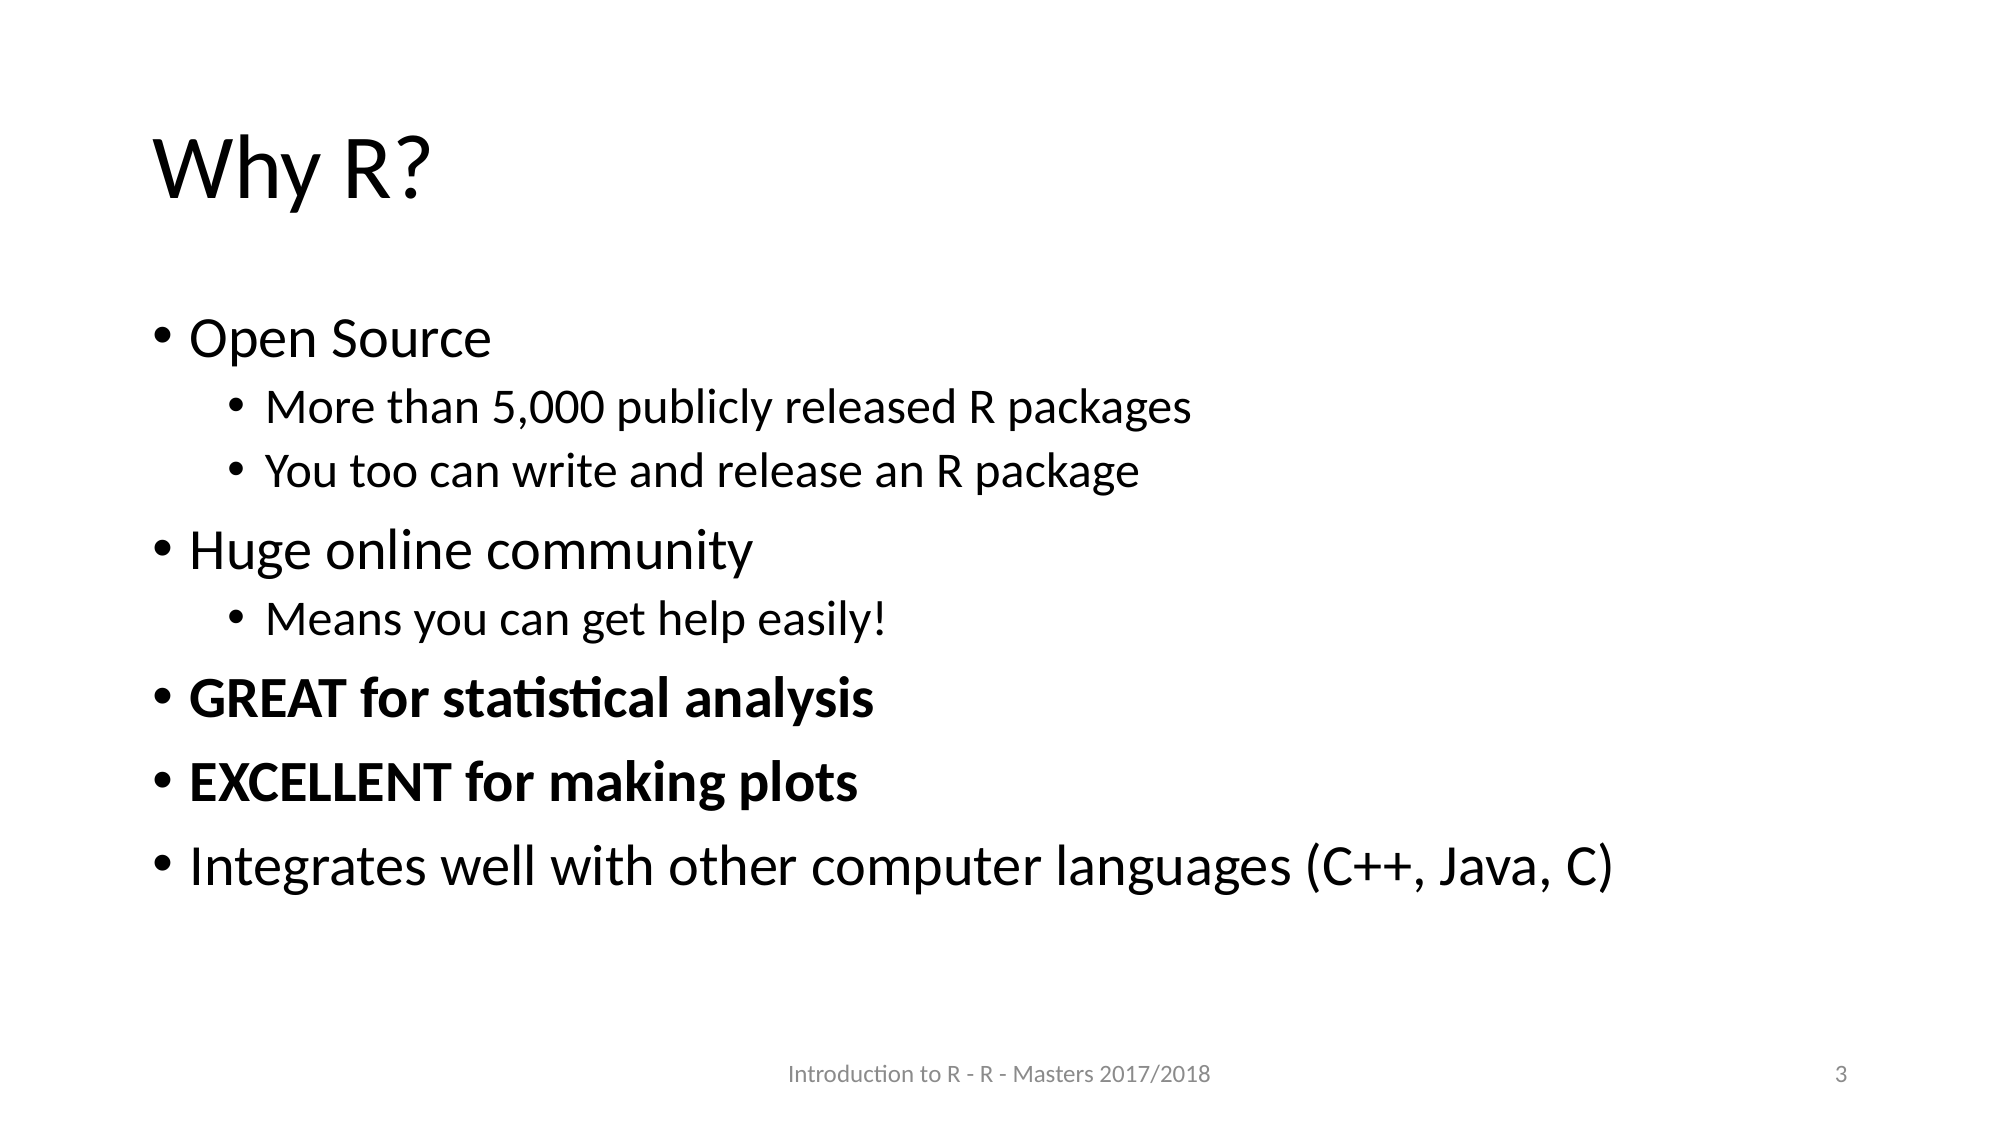

# Why R?
Open Source
More than 5,000 publicly released R packages
You too can write and release an R package
Huge online community
Means you can get help easily!
GREAT for statistical analysis
EXCELLENT for making plots
Integrates well with other computer languages (C++, Java, C)
Introduction to R - R - Masters 2017/2018
3